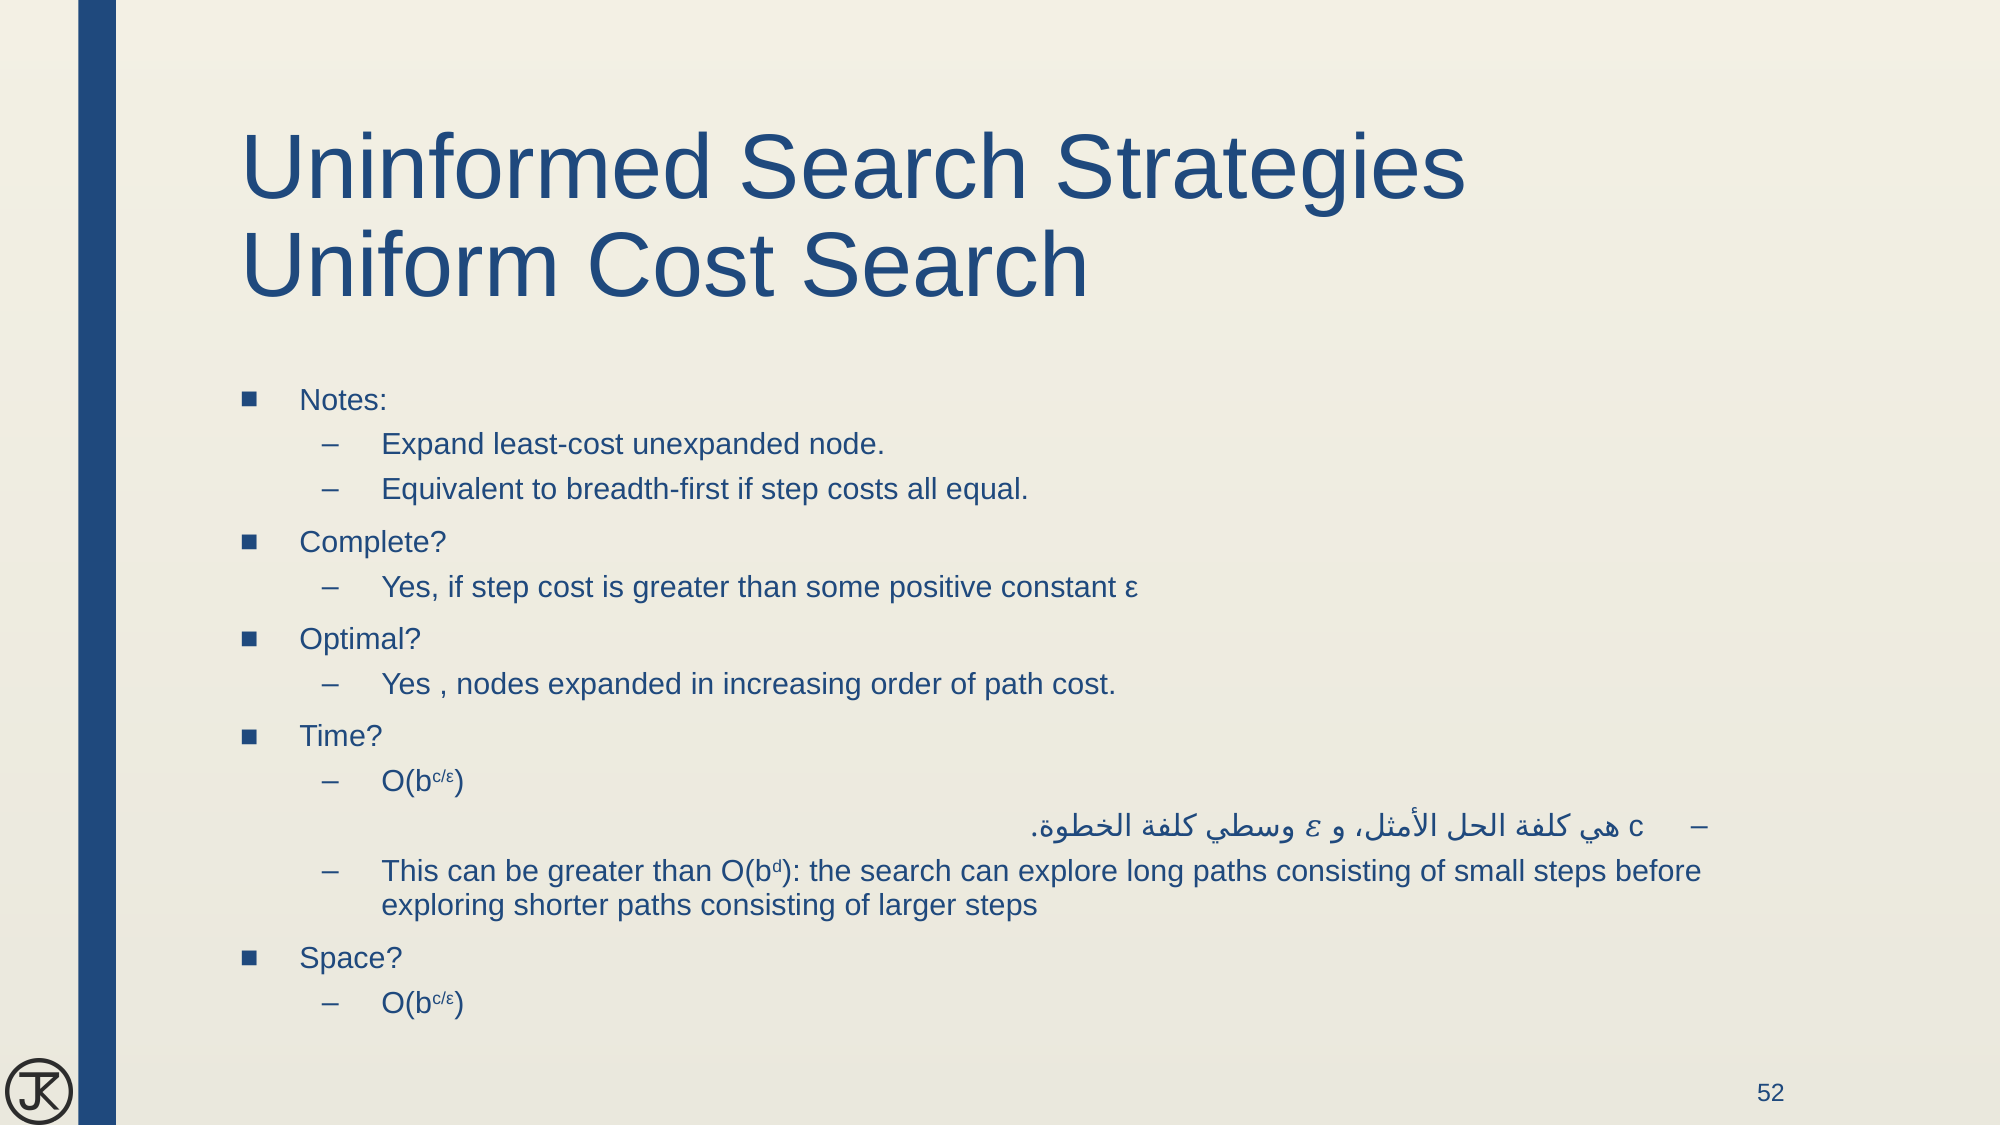

# Uninformed Search Strategies Uniform Cost Search
Notes:
Expand least-cost unexpanded node.
Equivalent to breadth-first if step costs all equal.
Complete?
Yes, if step cost is greater than some positive constant ε
Optimal?
Yes , nodes expanded in increasing order of path cost.
Time?
O(bc/ε)
c هي كلفة الحل الأمثل، و 𝜀 وسطي كلفة الخطوة.
This can be greater than O(bd): the search can explore long paths consisting of small steps before exploring shorter paths consisting of larger steps
Space?
O(bc/ε)
52